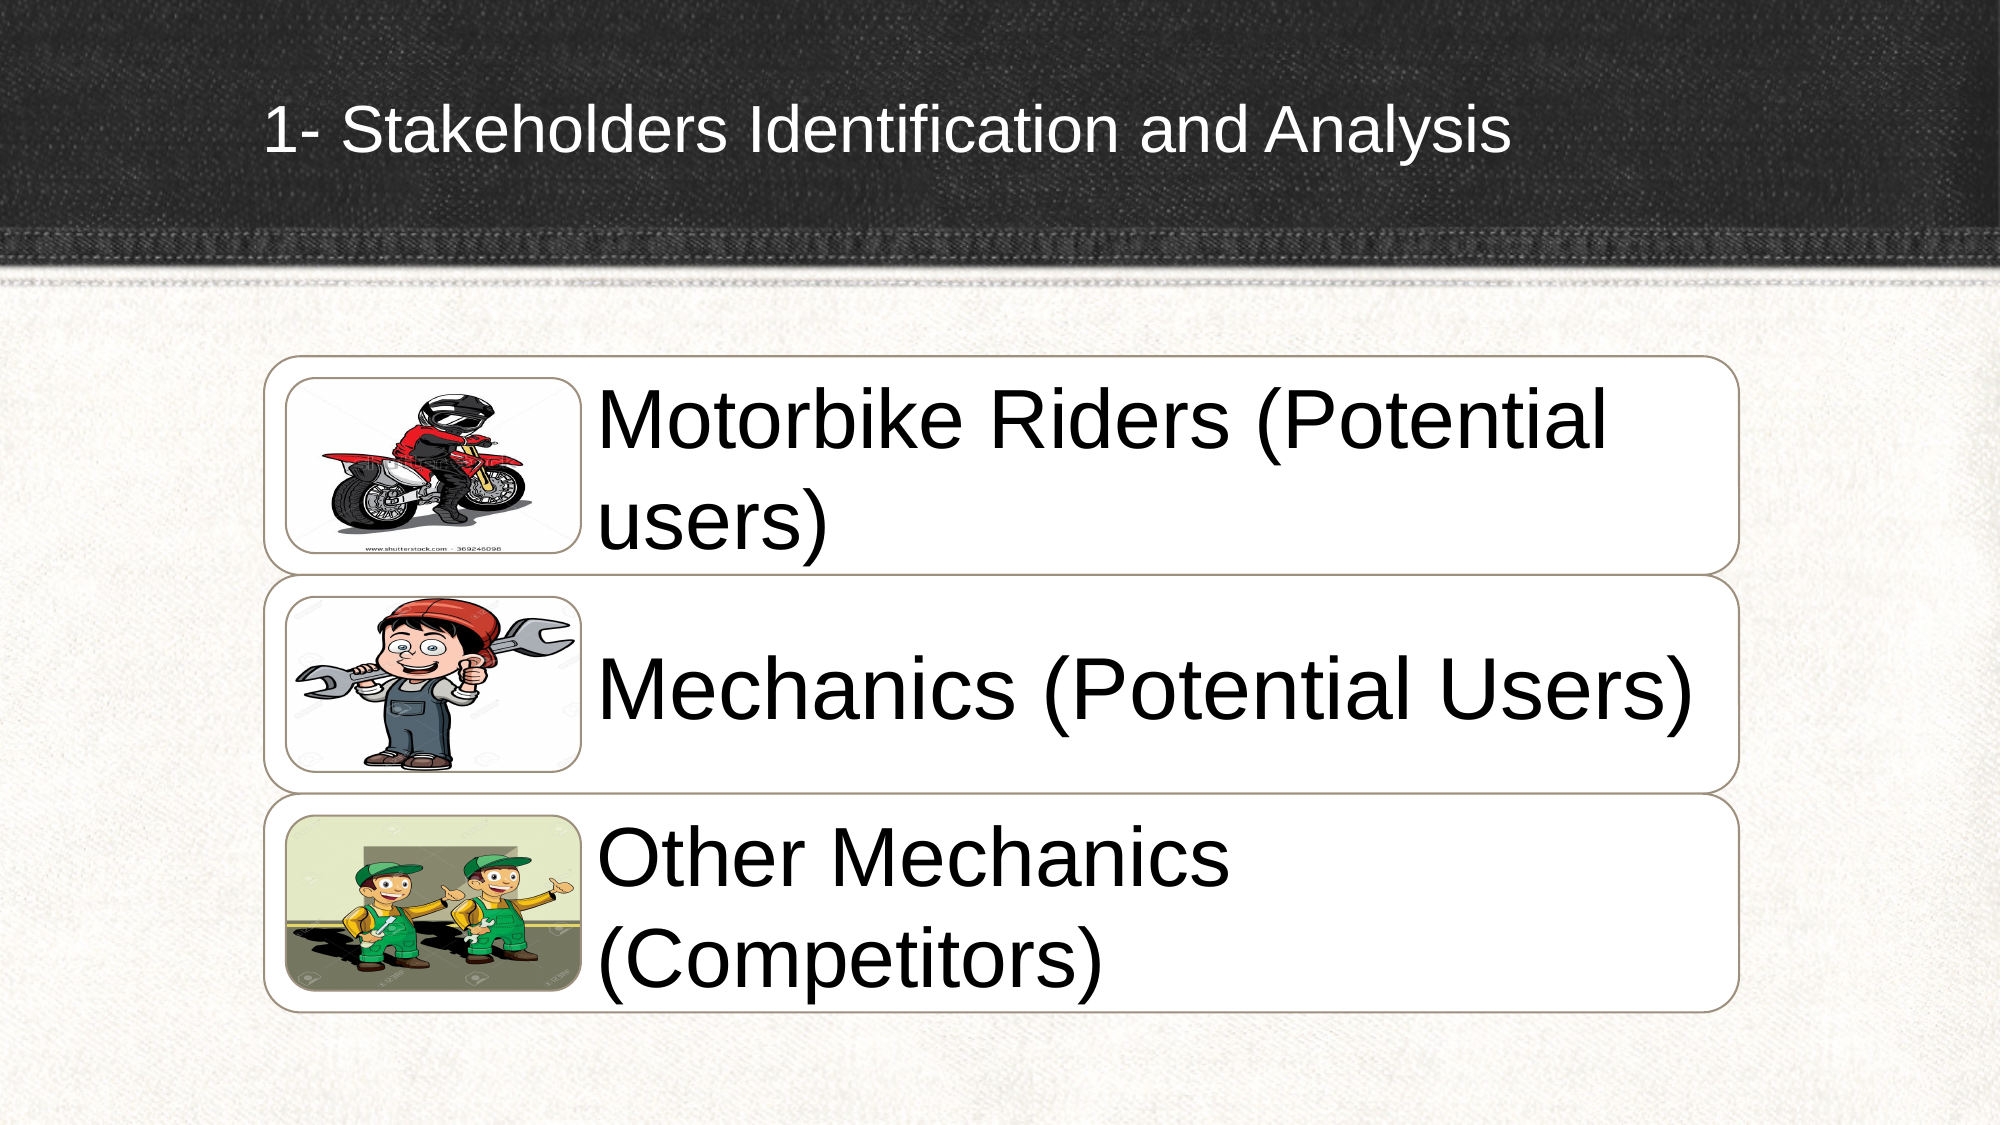

# 1- Stakeholders Identification and Analysis
Motorbike Riders (Potential users)
Mechanics (Potential Users)
Other Mechanics (Competitors)